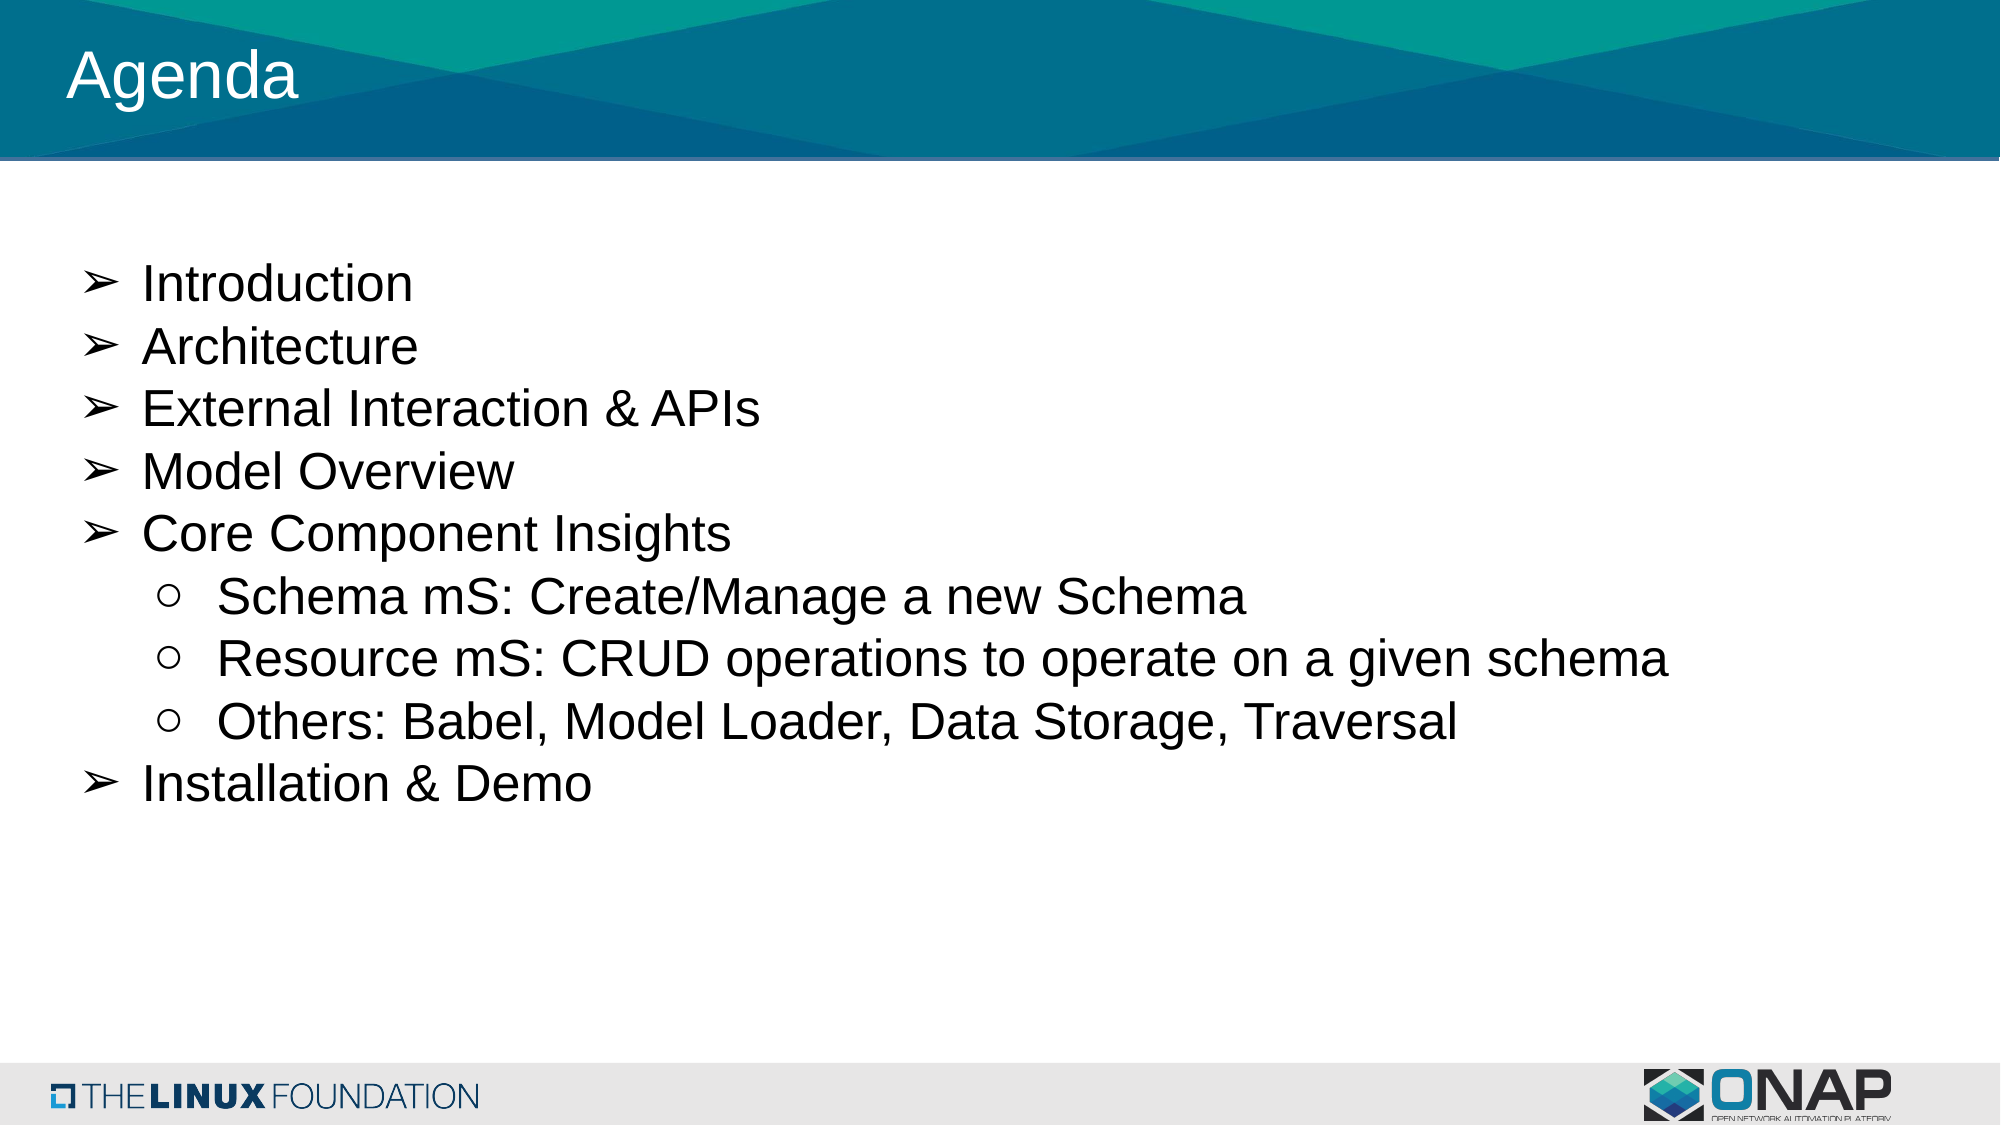

Agenda
Introduction
Architecture
External Interaction & APIs
Model Overview
Core Component Insights
Schema mS: Create/Manage a new Schema
Resource mS: CRUD operations to operate on a given schema
Others: Babel, Model Loader, Data Storage, Traversal
Installation & Demo